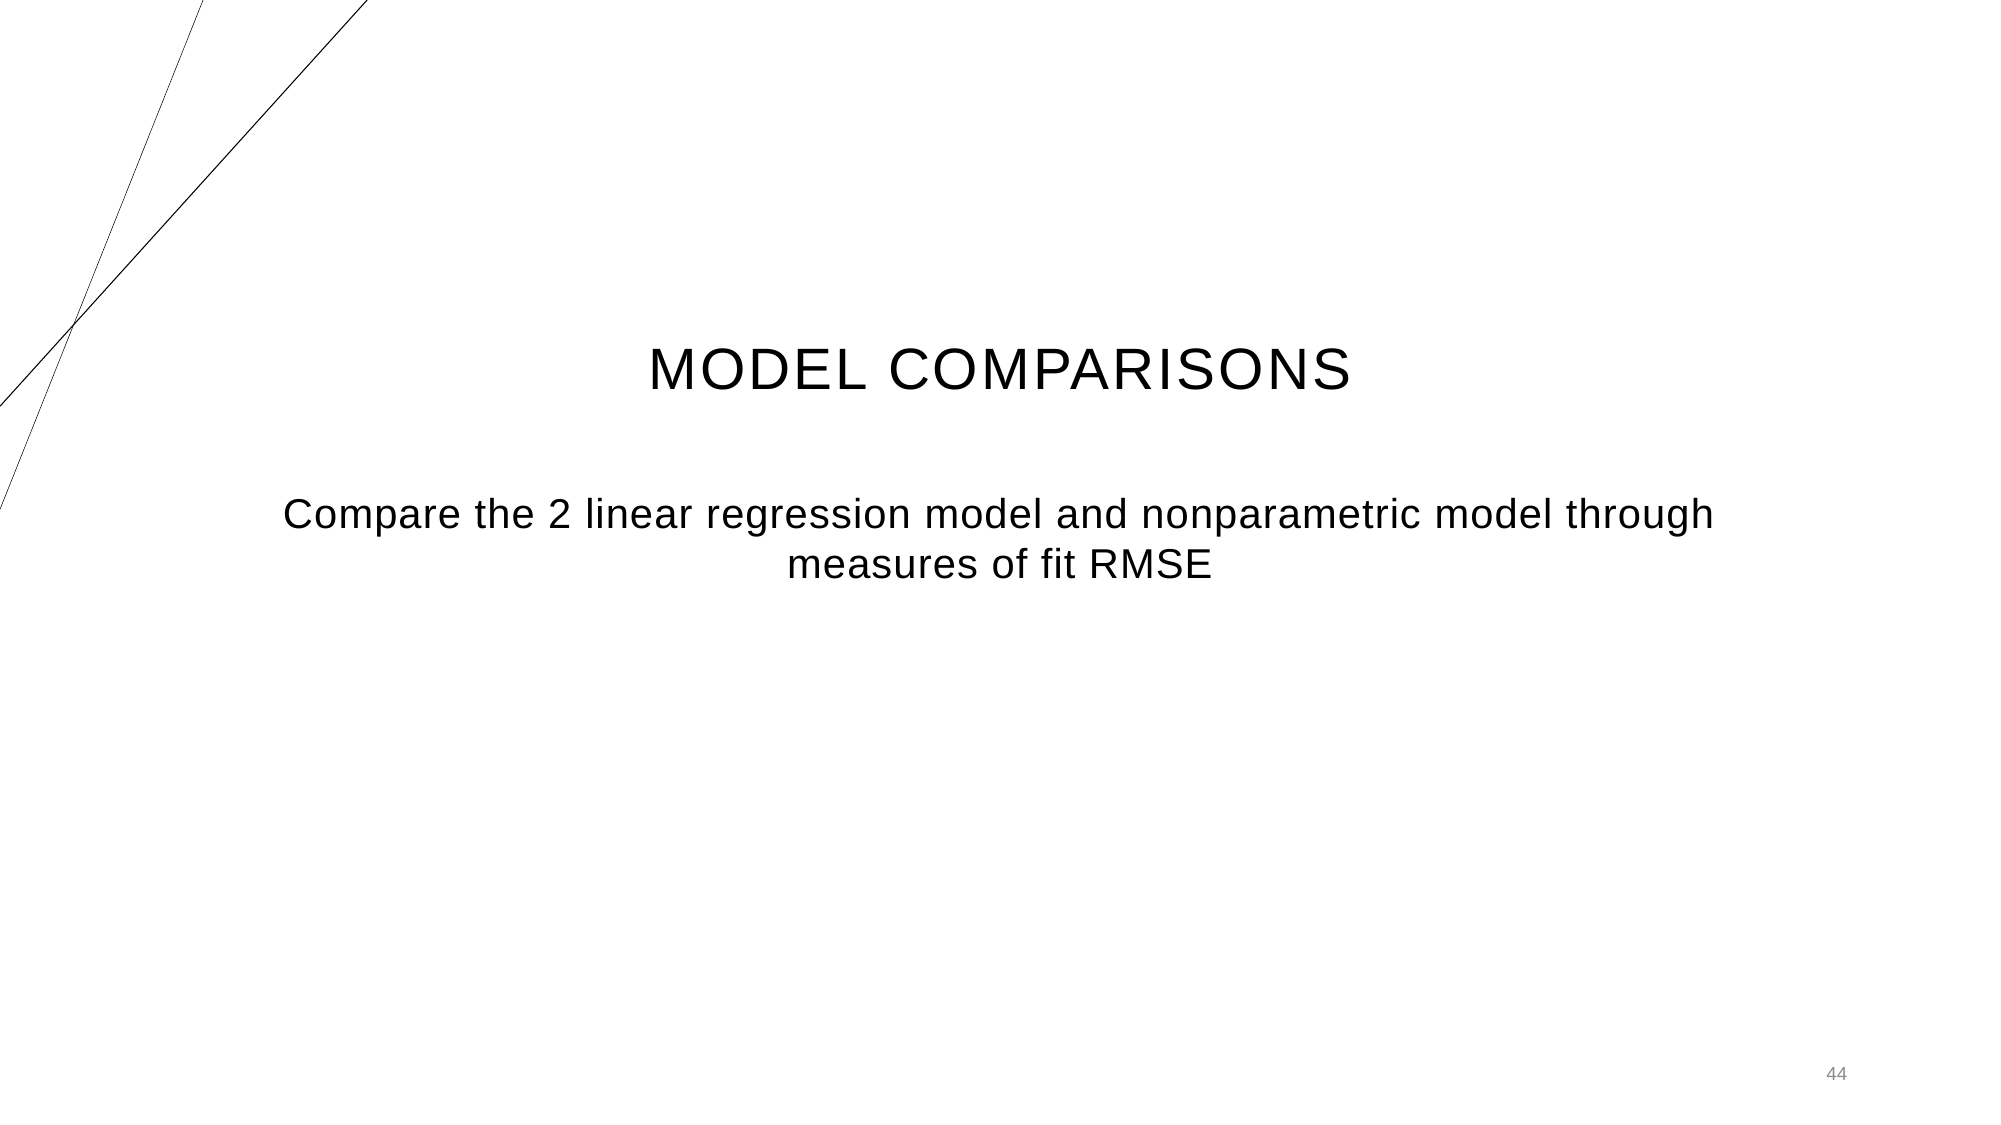

# Model comparisons
Compare the 2 linear regression model and nonparametric model through measures of fit RMSE
44